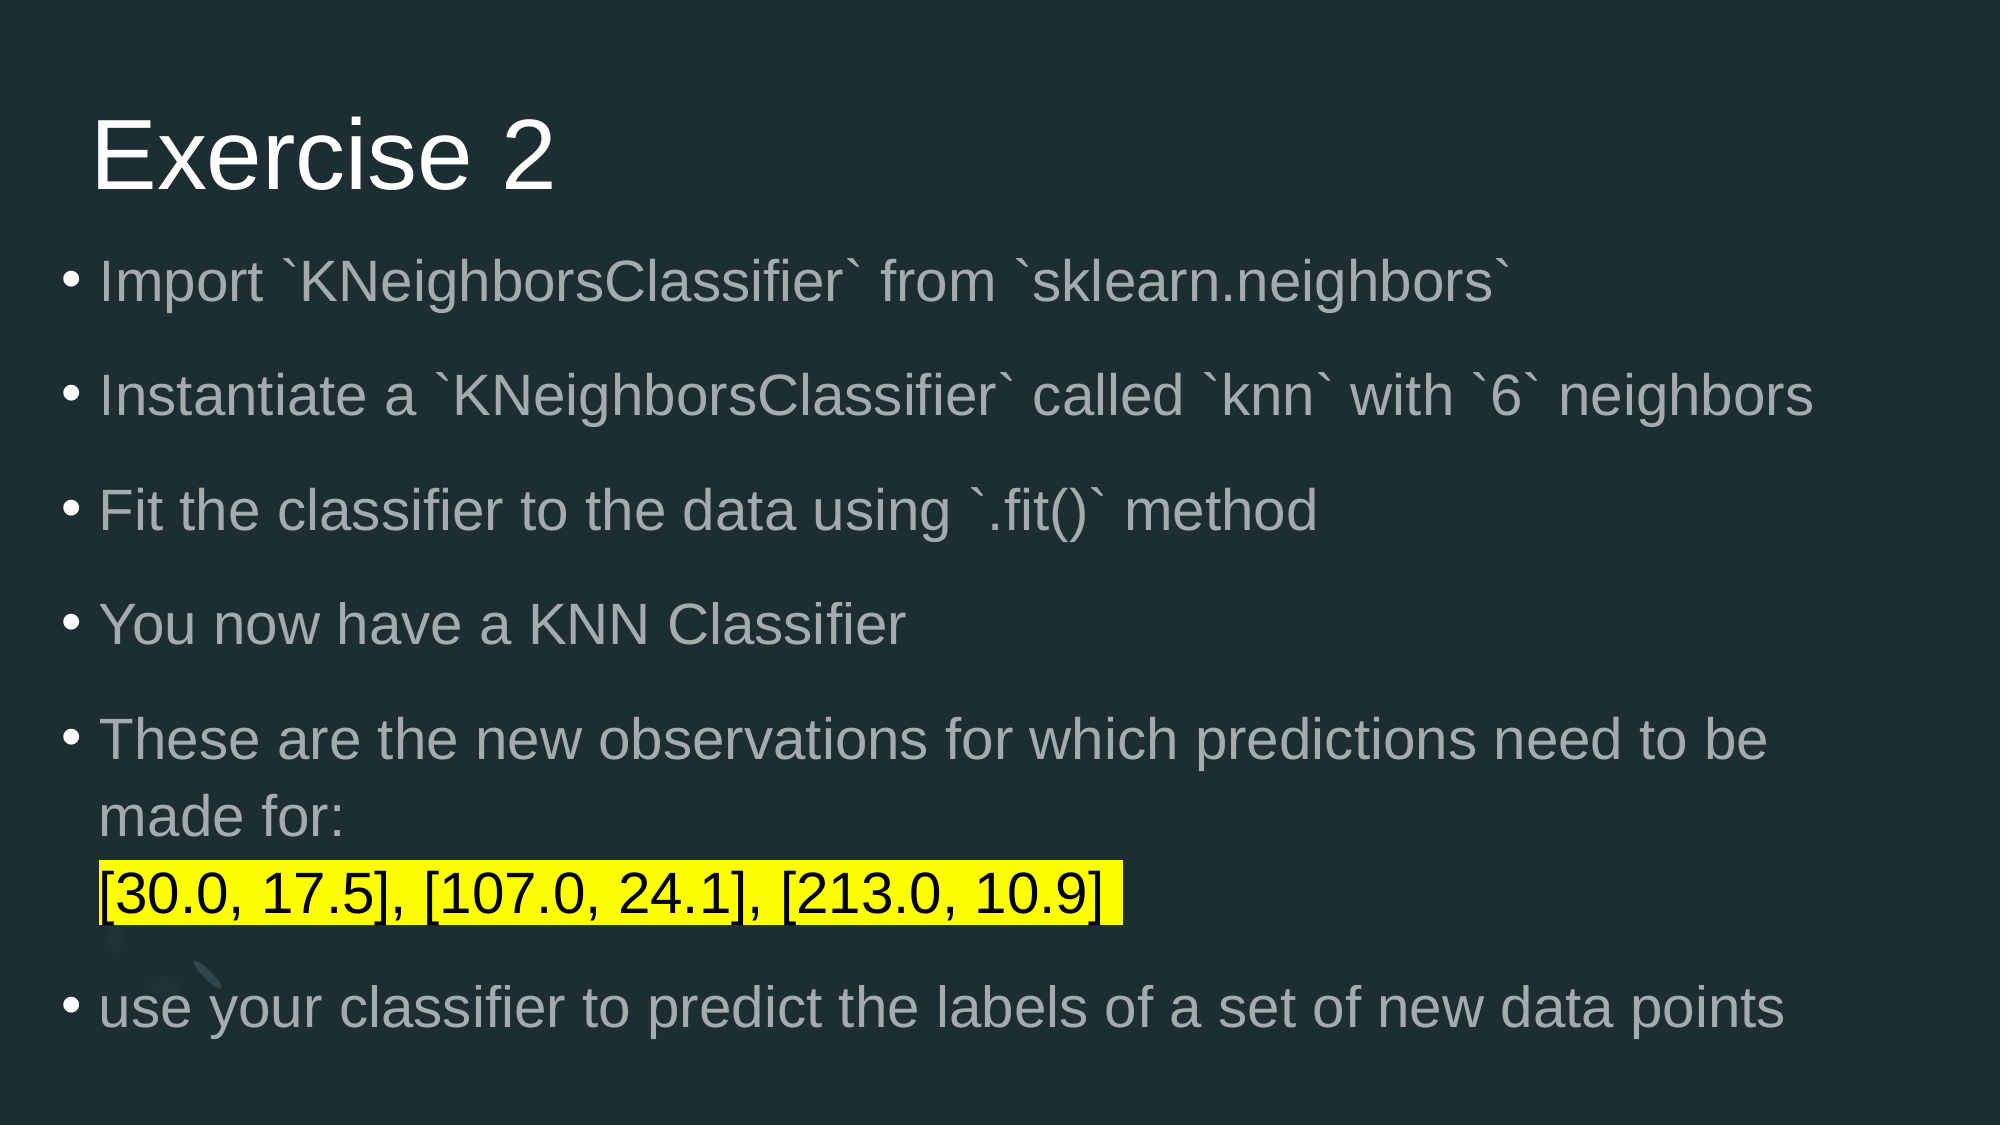

# Exercise 2
Import `KNeighborsClassifier` from `sklearn.neighbors`
Instantiate a `KNeighborsClassifier` called `knn` with `6` neighbors
Fit the classifier to the data using `.fit()` method
You now have a KNN Classifier
These are the new observations for which predictions need to be made for:  
[30.0, 17.5], [107.0, 24.1], [213.0, 10.9]
use your classifier to predict the labels of a set of new data points